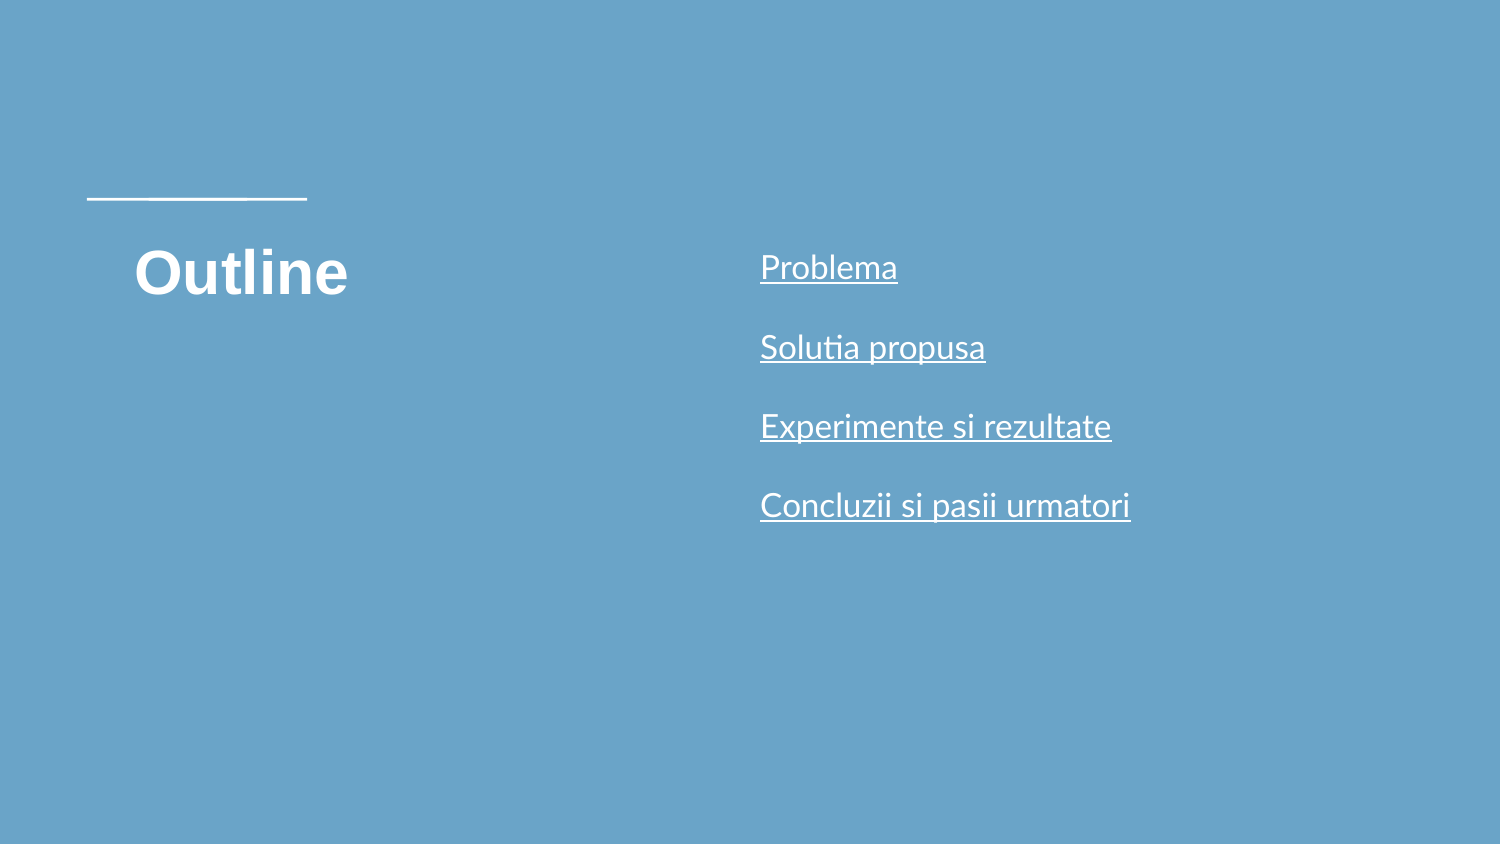

# Outline
Problema
Solutia propusa
Experimente si rezultate
Concluzii si pasii urmatori